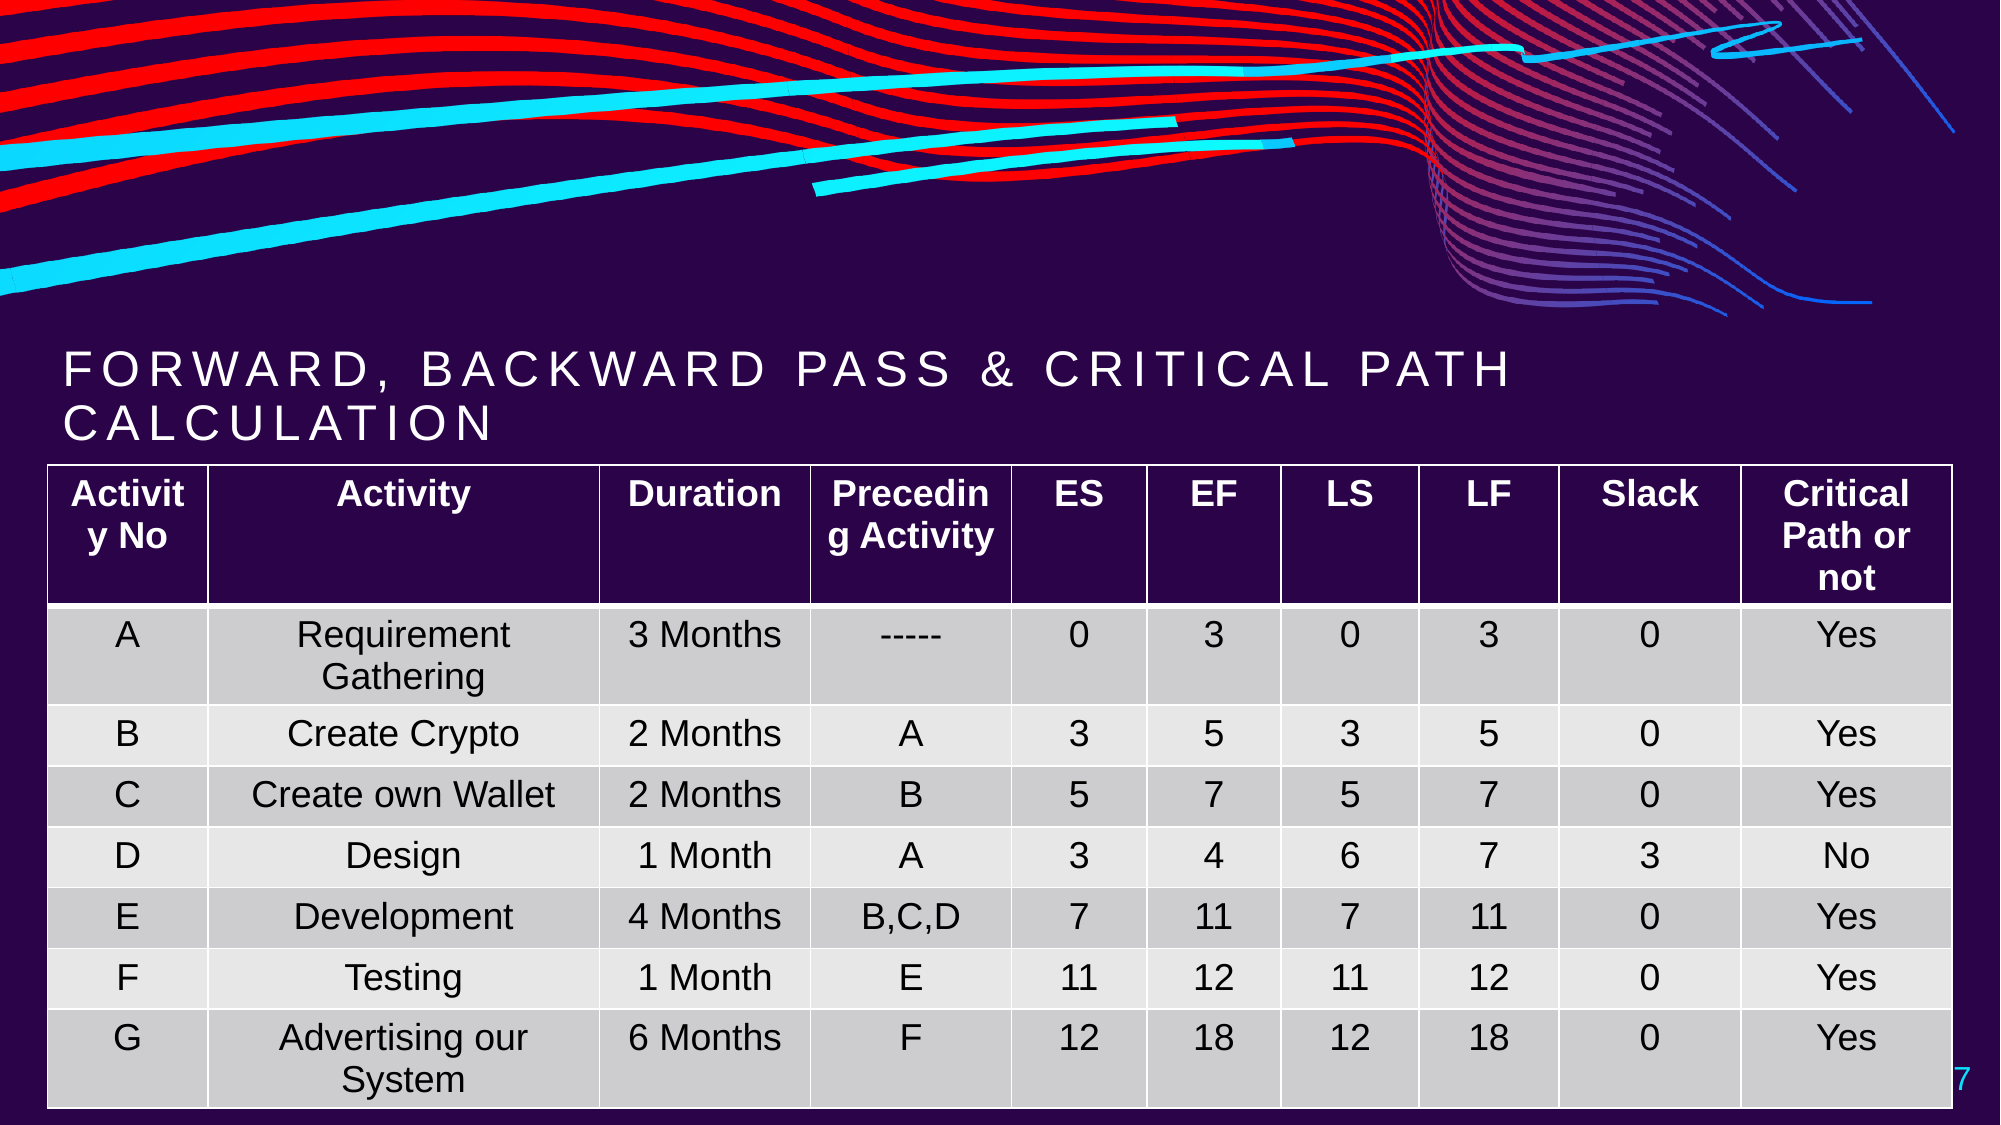

# Forward, Backward Pass & Critical Path Calculation
| Activity No | Activity | Duration | Preceding Activity | ES | EF | LS | LF | Slack | Critical Path or not |
| --- | --- | --- | --- | --- | --- | --- | --- | --- | --- |
| A | Requirement Gathering | 3 Months | ----- | 0 | 3 | 0 | 3 | 0 | Yes |
| B | Create Crypto | 2 Months | A | 3 | 5 | 3 | 5 | 0 | Yes |
| C | Create own Wallet | 2 Months | B | 5 | 7 | 5 | 7 | 0 | Yes |
| D | Design | 1 Month | A | 3 | 4 | 6 | 7 | 3 | No |
| E | Development | 4 Months | B,C,D | 7 | 11 | 7 | 11 | 0 | Yes |
| F | Testing | 1 Month | E | 11 | 12 | 11 | 12 | 0 | Yes |
| G | Advertising our System | 6 Months | F | 12 | 18 | 12 | 18 | 0 | Yes |
7